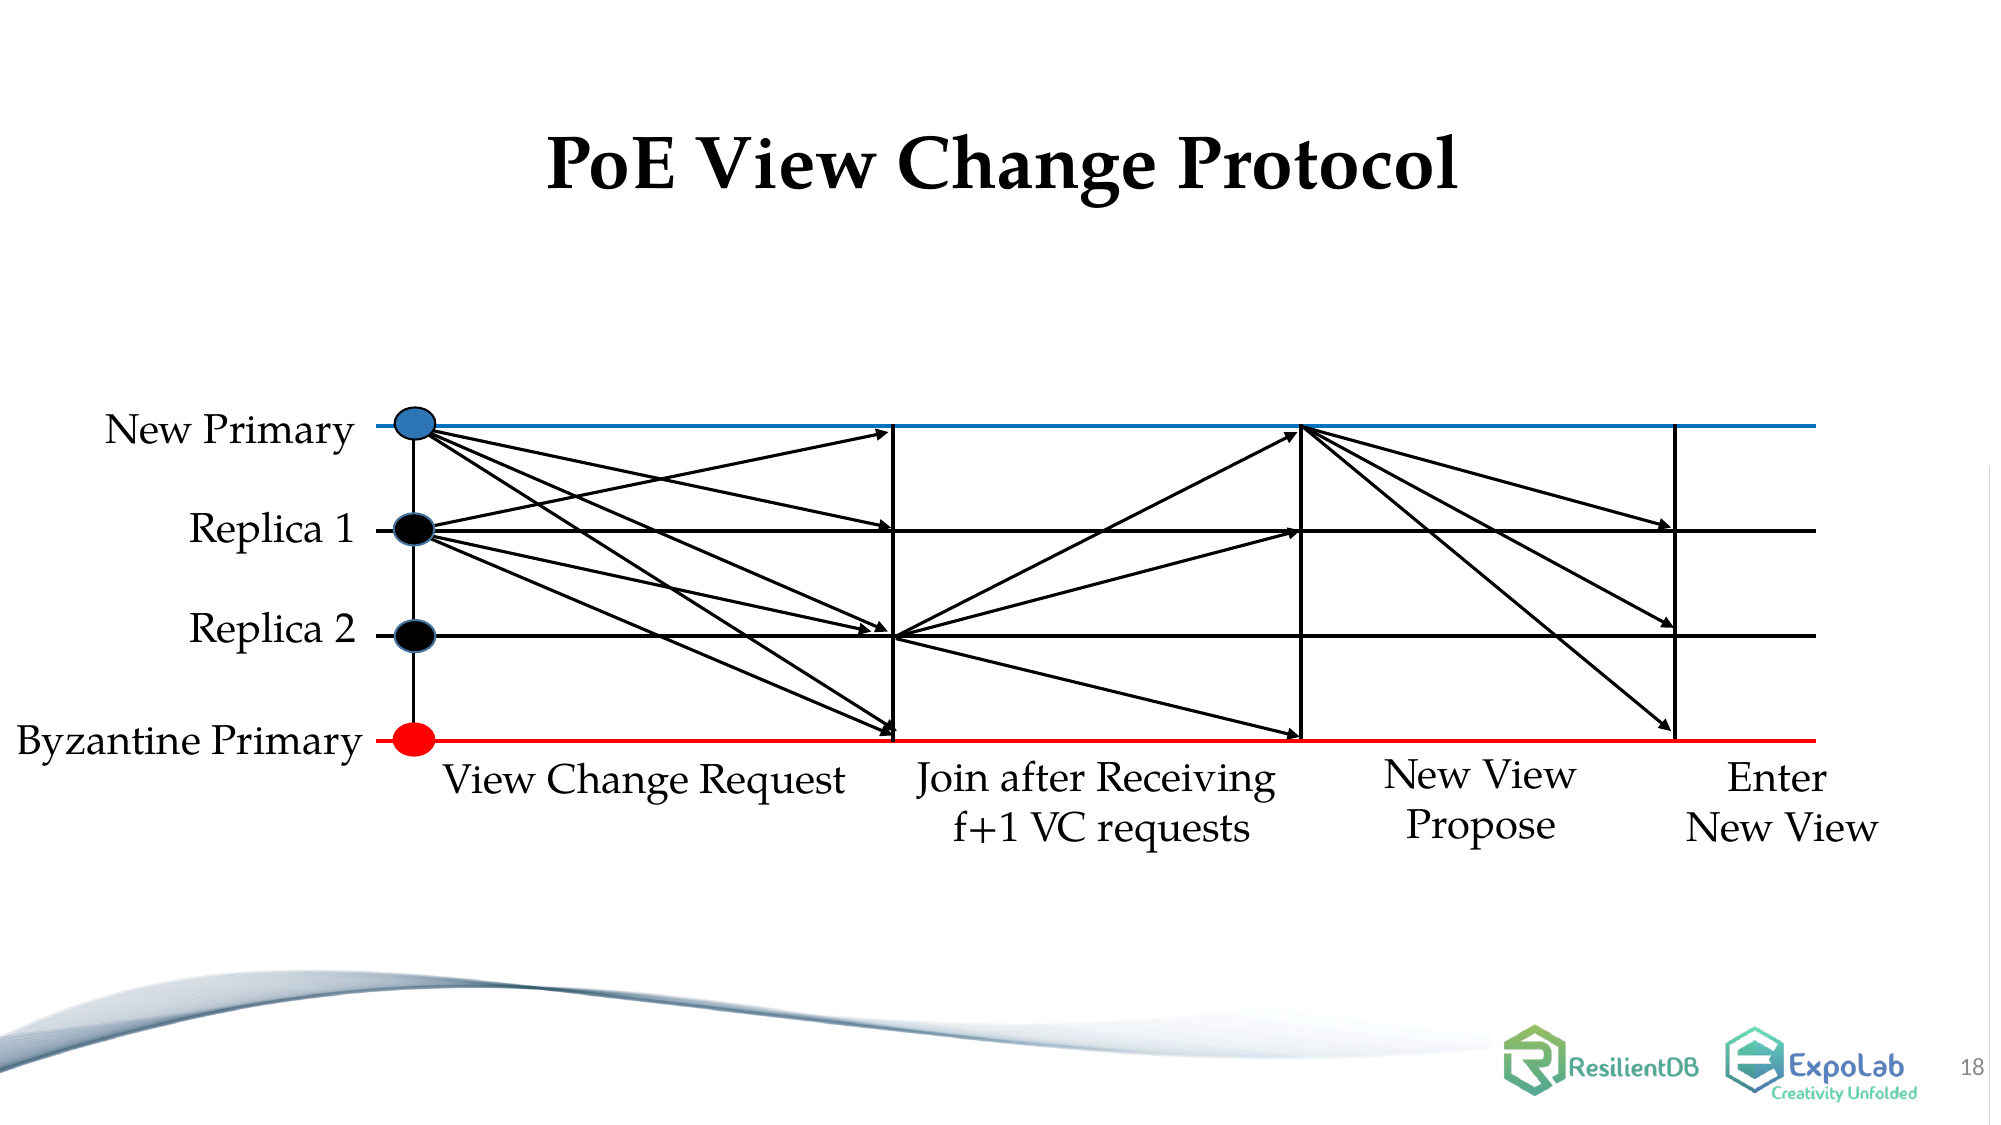

# PoE View Change Protocol
New Primary

Replica 1

Replica 2

Byzantine Primary

New View
Propose
Join after Receiving
f+1 VC requests
Enter
New View
View Change Request
18